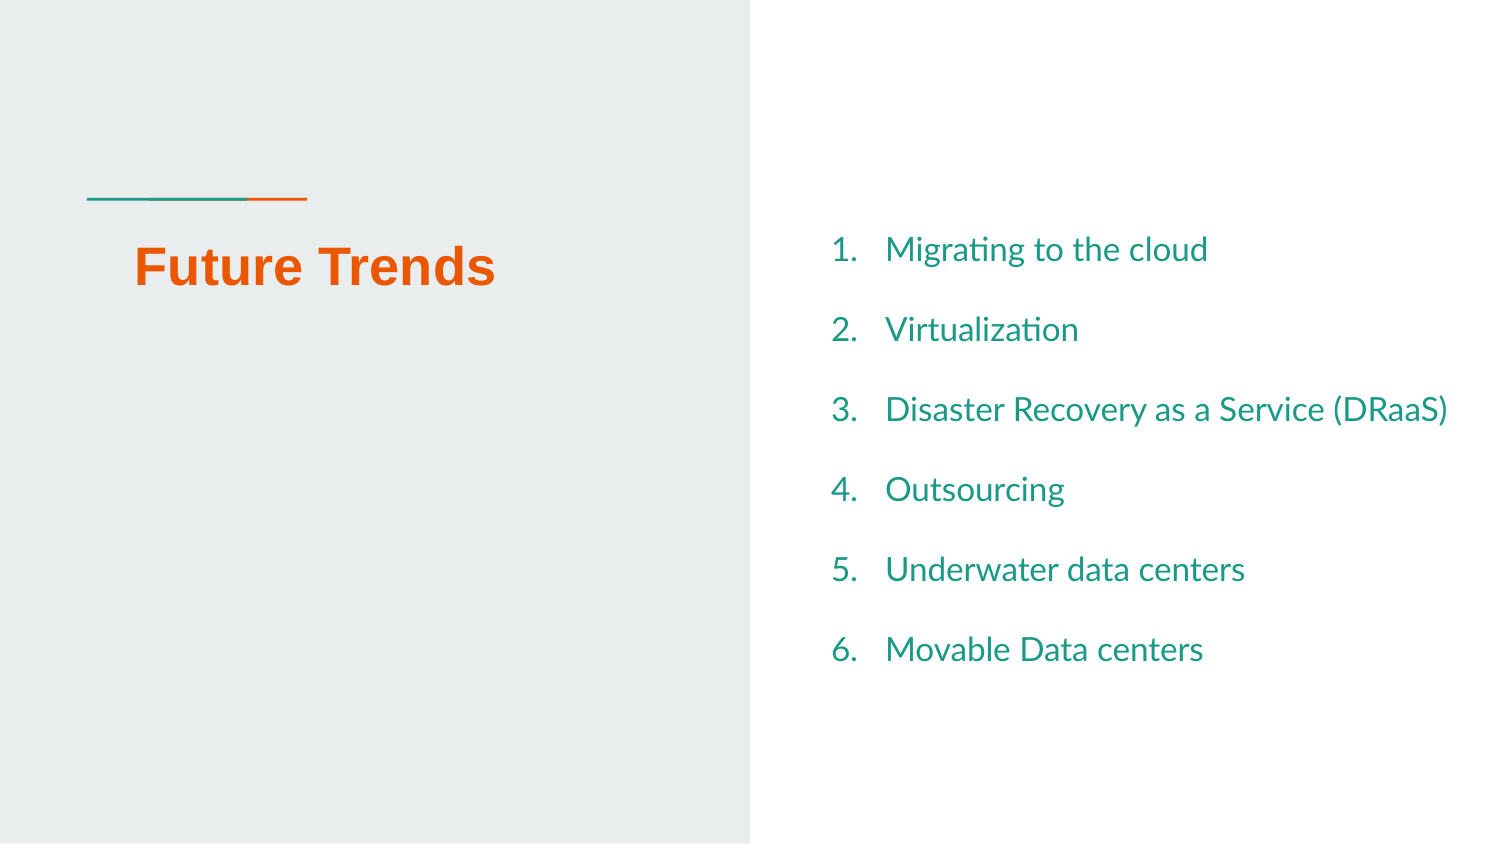

Migrating to the cloud
Virtualization
Disaster Recovery as a Service (DRaaS)
Outsourcing
Underwater data centers
Movable Data centers
# Future Trends